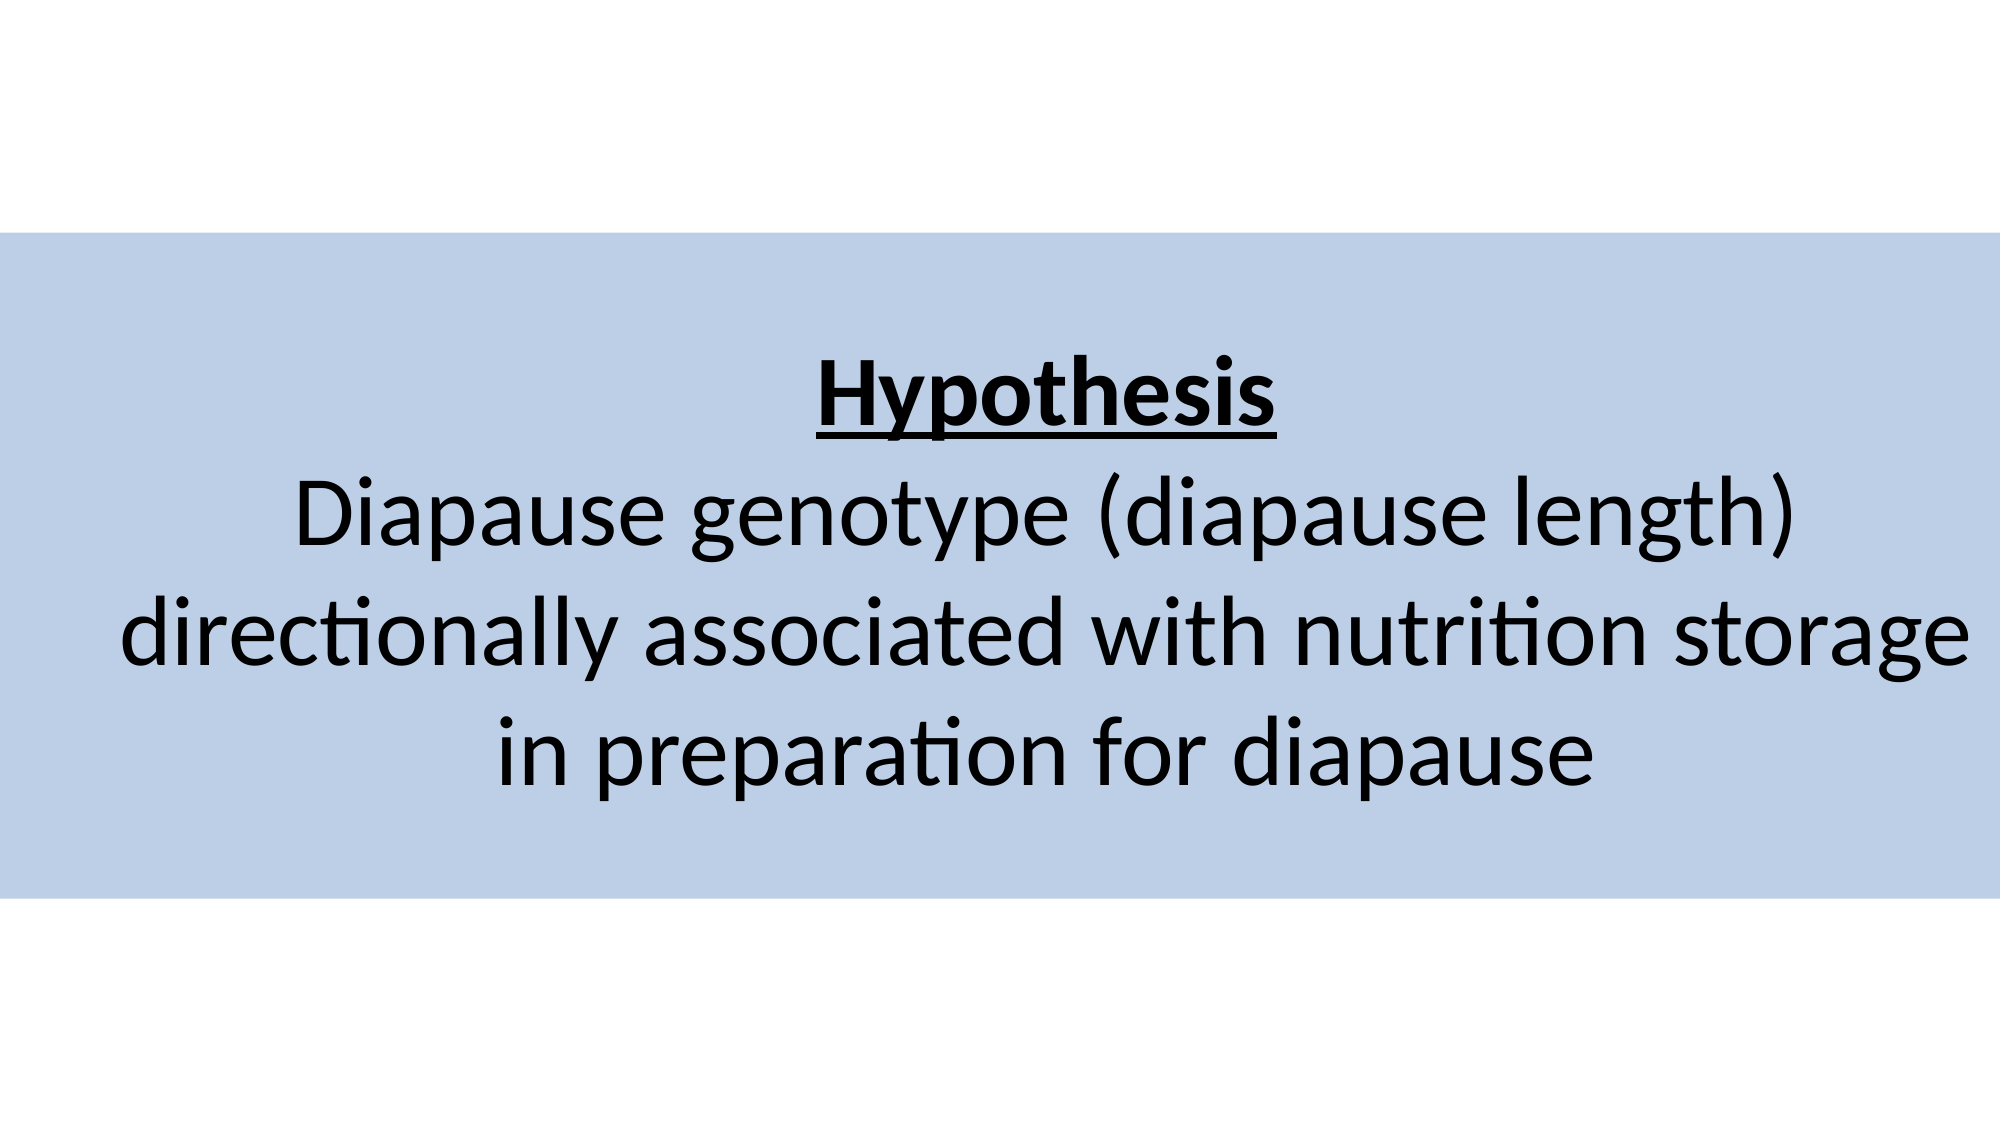

#
Hypothesis
Diapause genotype (diapause length) directionally associated with nutrition storage in preparation for diapause